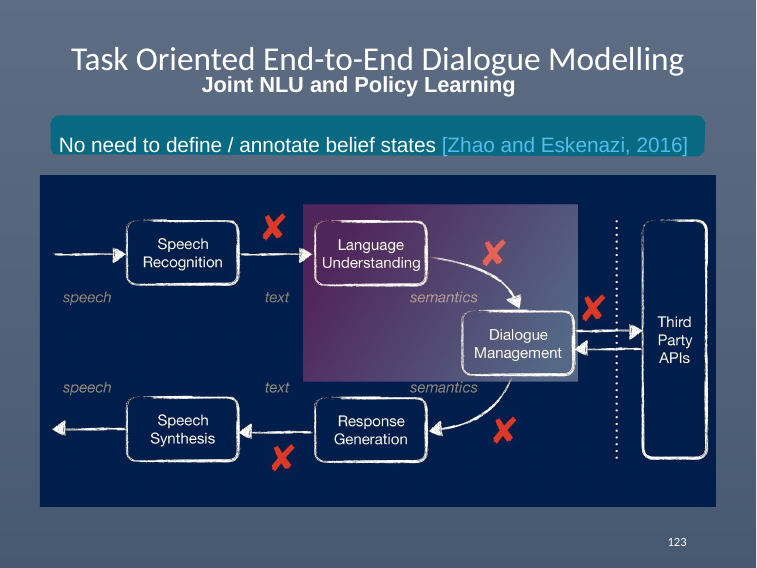

# Task Oriented End-to-End Dialogue Modelling
Joint NLU and Policy Learning
No need to define / annotate belief states [Zhao and Eskenazi, 2016]

123